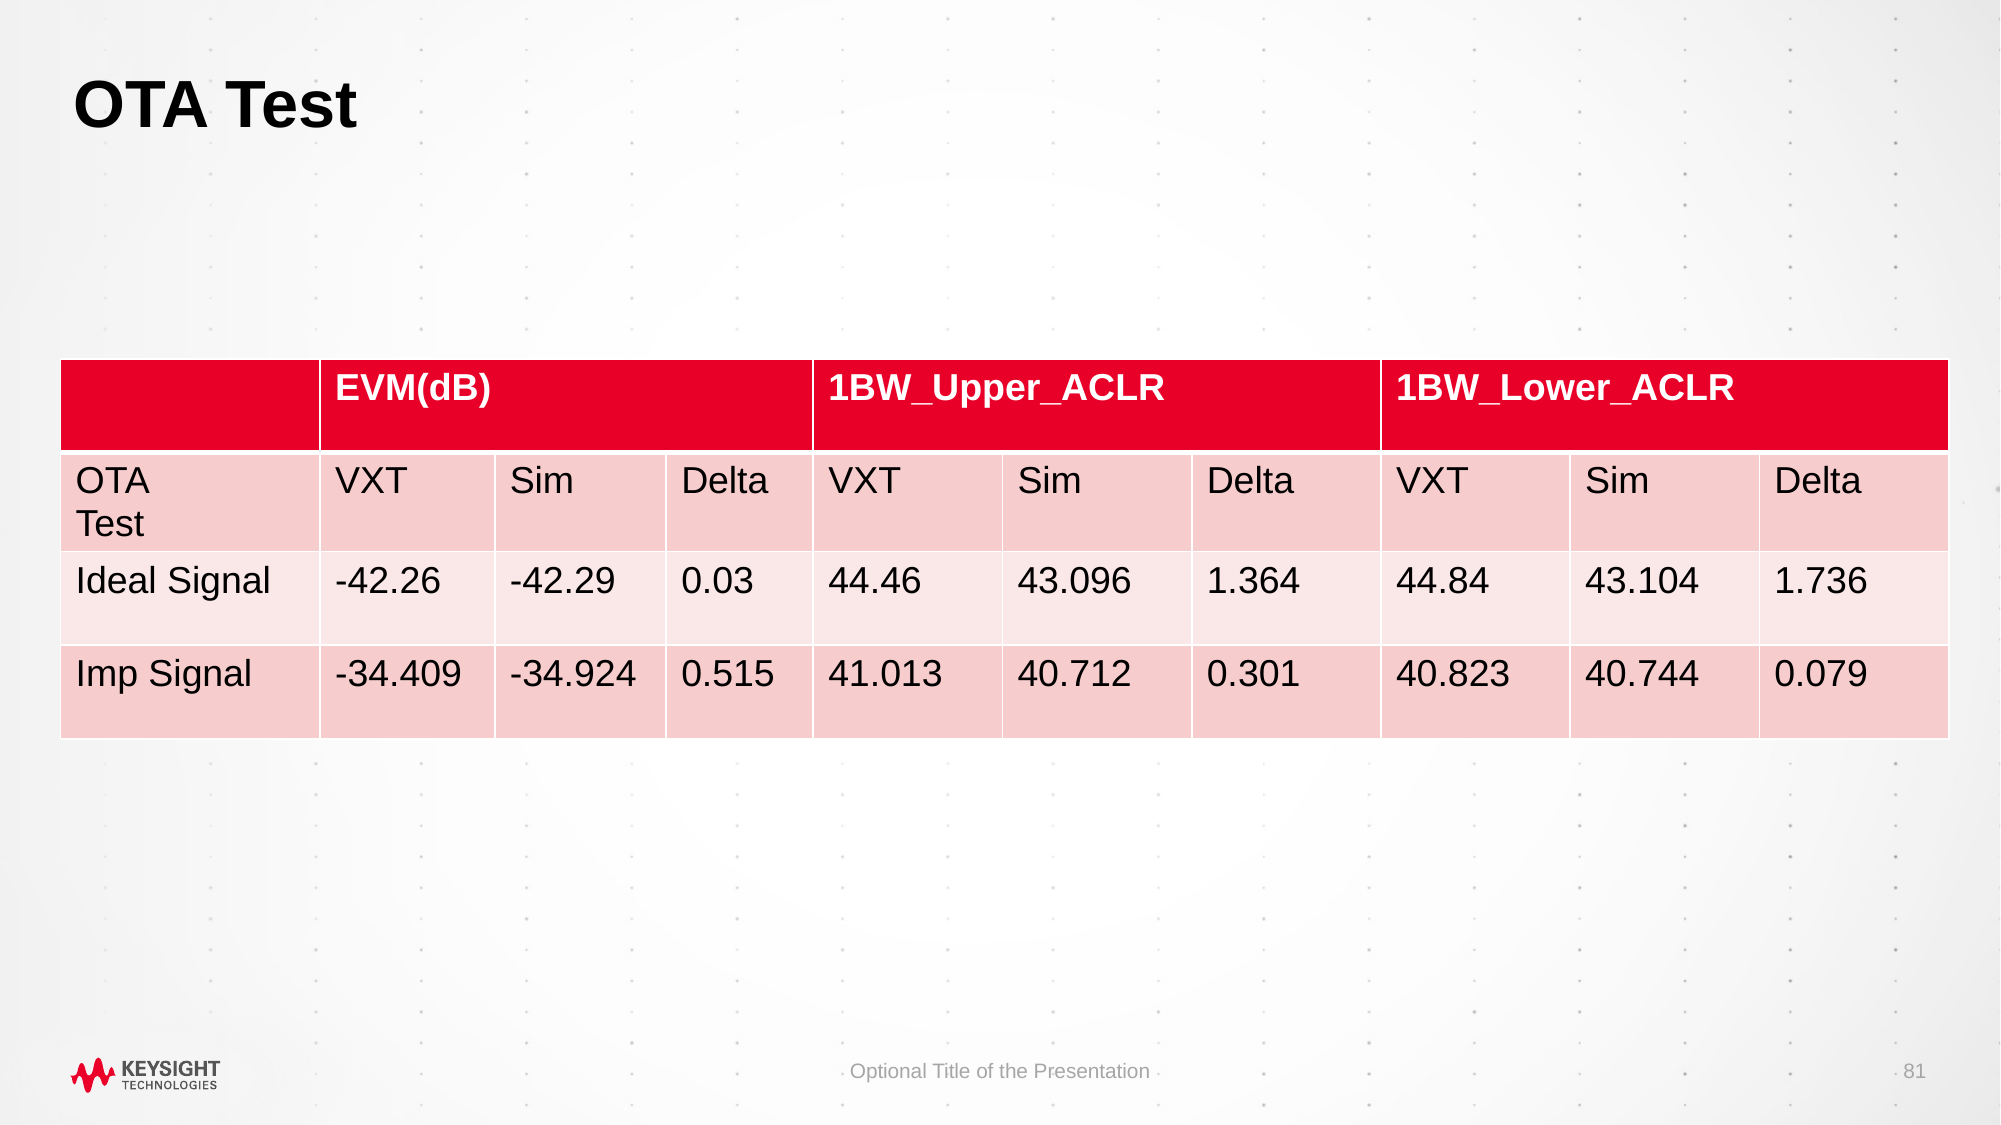

# OTA Test

|  | EVM(dB) |  |  | 1BW\_Upper\_ACLR |  |  | 1BW\_Lower\_ACLR |  |  |
| --- | --- | --- | --- | --- | --- | --- | --- | --- | --- |
| OTA Test | VXT | Sim | Delta | VXT | Sim | Delta | VXT | Sim | Delta |
| Ideal Signal | -42.26 | -42.29 | 0.03 | 44.46 | 43.096 | 1.364 | 44.84 | 43.104 | 1.736 |
| Imp Signal | -34.409 | -34.924 | 0.515 | 41.013 | 40.712 | 0.301 | 40.823 | 40.744 | 0.079 |
Optional Title of the Presentation